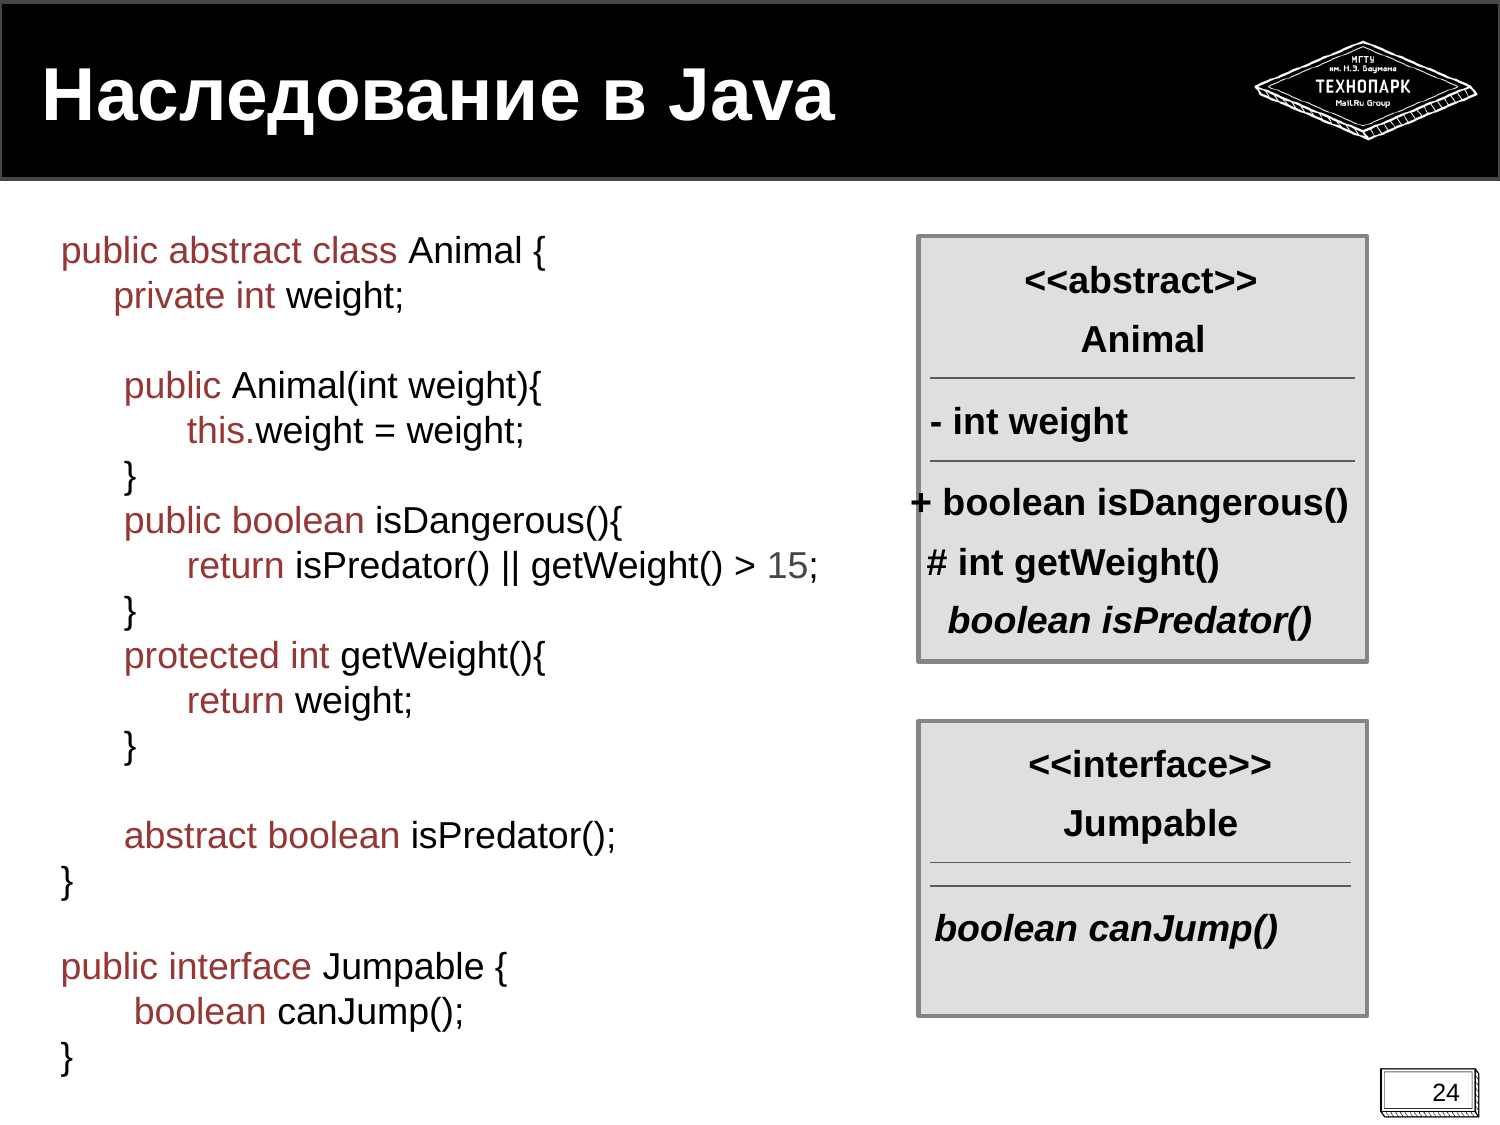

# Наследование в Java
public abstract class Animal {
     private int weight;

      public Animal(int weight){
            this.weight = weight;
      }
      public boolean isDangerous(){
            return isPredator() || getWeight() > 15;
      }
      protected int getWeight(){
            return weight;
      }

      abstract boolean isPredator();
}

<<abstract>>
Animal
- int weight
+ boolean isDangerous()
# int getWeight()
boolean isPredator()

<<interface>>
Jumpable
boolean canJump()
public interface Jumpable {
       boolean canJump();
}
24